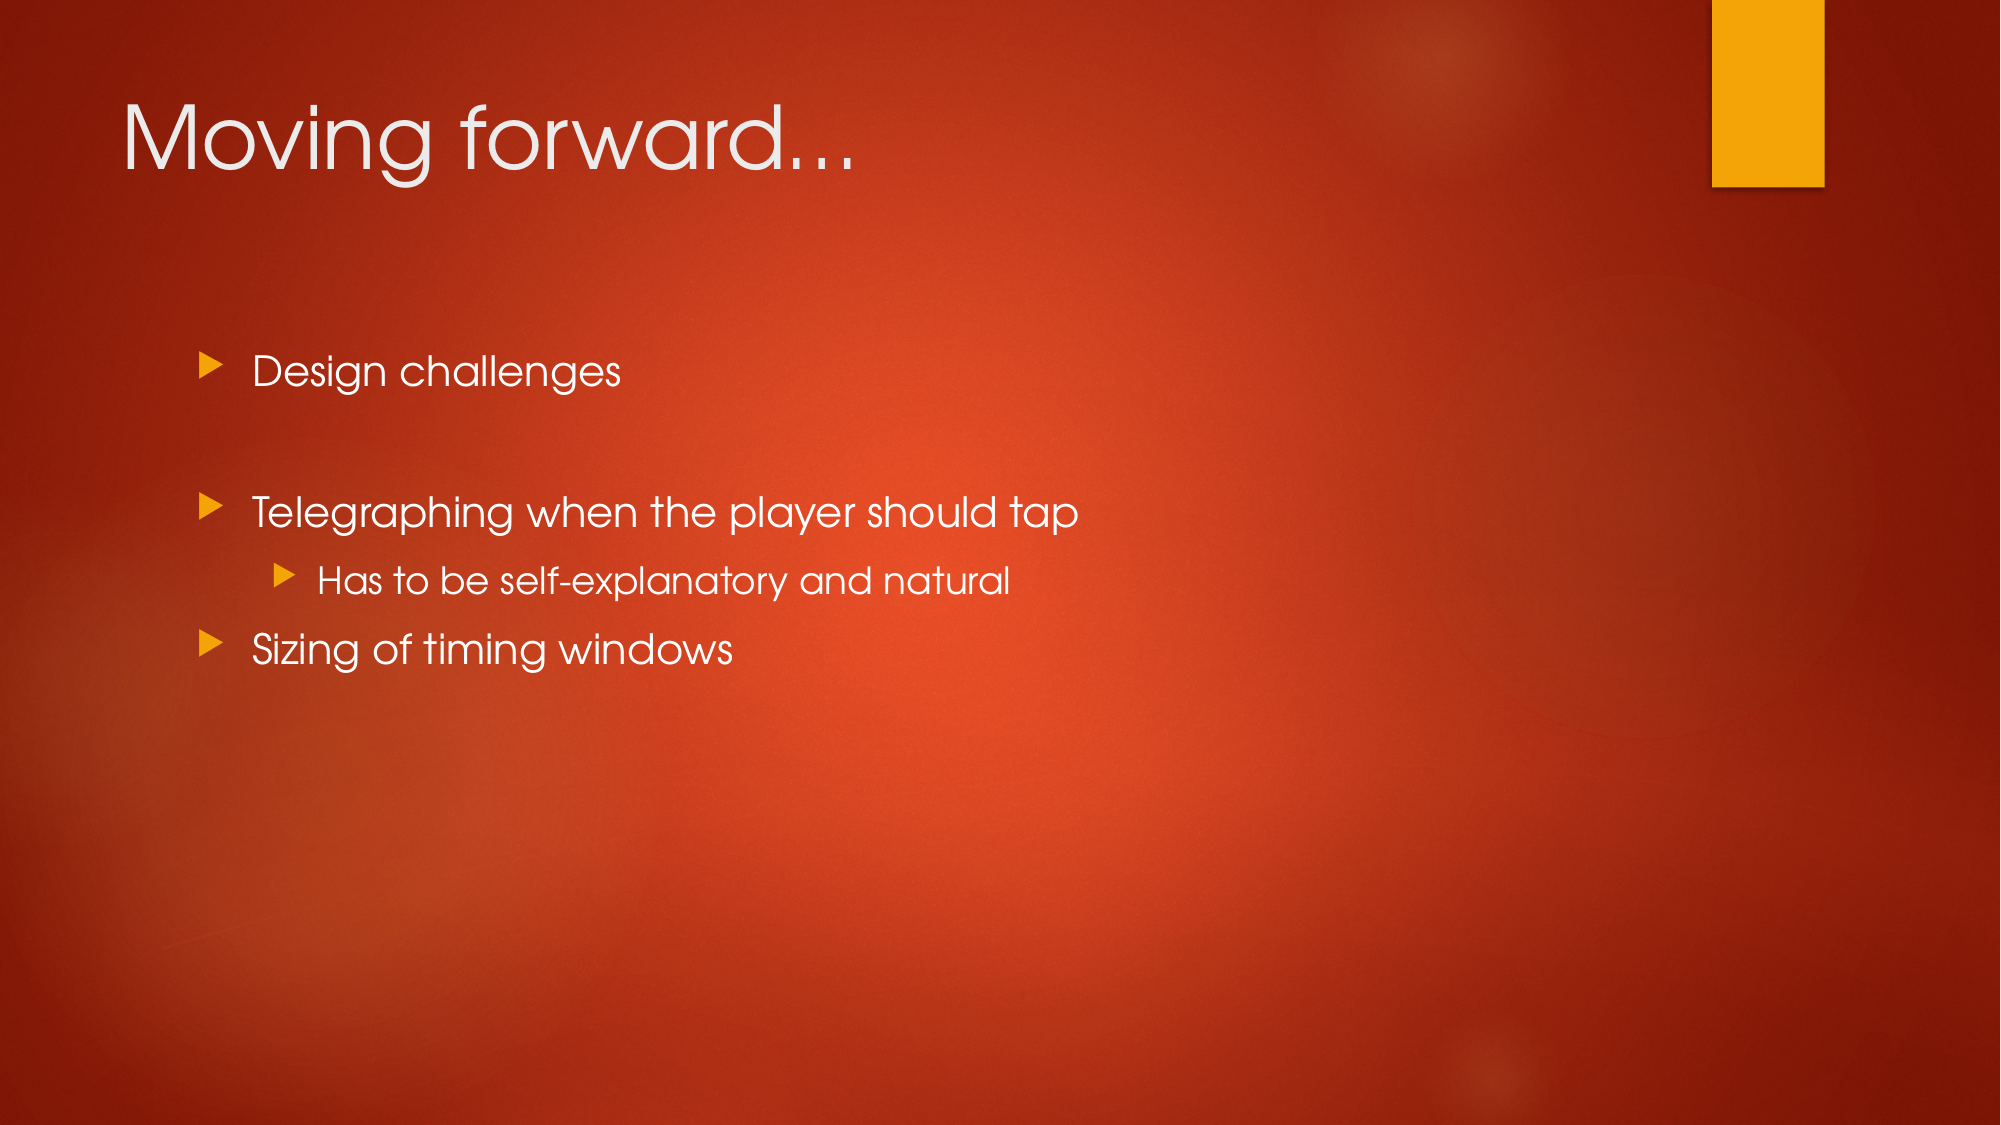

# Moving forward…
Design challenges

Telegraphing when the player should tap
Has to be self-explanatory and natural
Sizing of timing windows